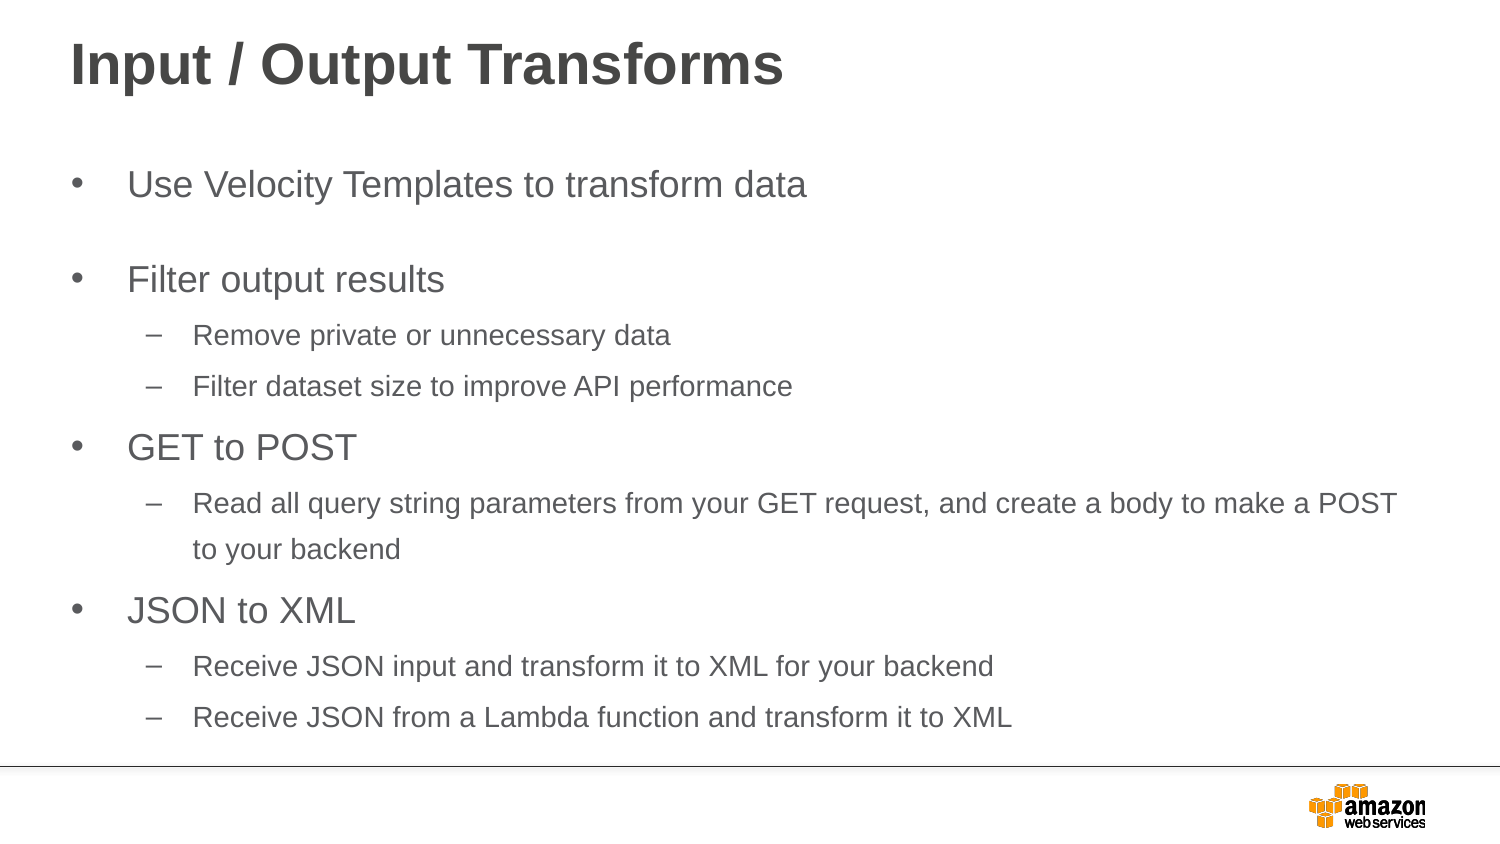

# Input / Output Transforms
Use Velocity Templates to transform data

Filter output results
Remove private or unnecessary data
Filter dataset size to improve API performance
GET to POST
Read all query string parameters from your GET request, and create a body to make a POST to your backend
JSON to XML
Receive JSON input and transform it to XML for your backend
Receive JSON from a Lambda function and transform it to XML